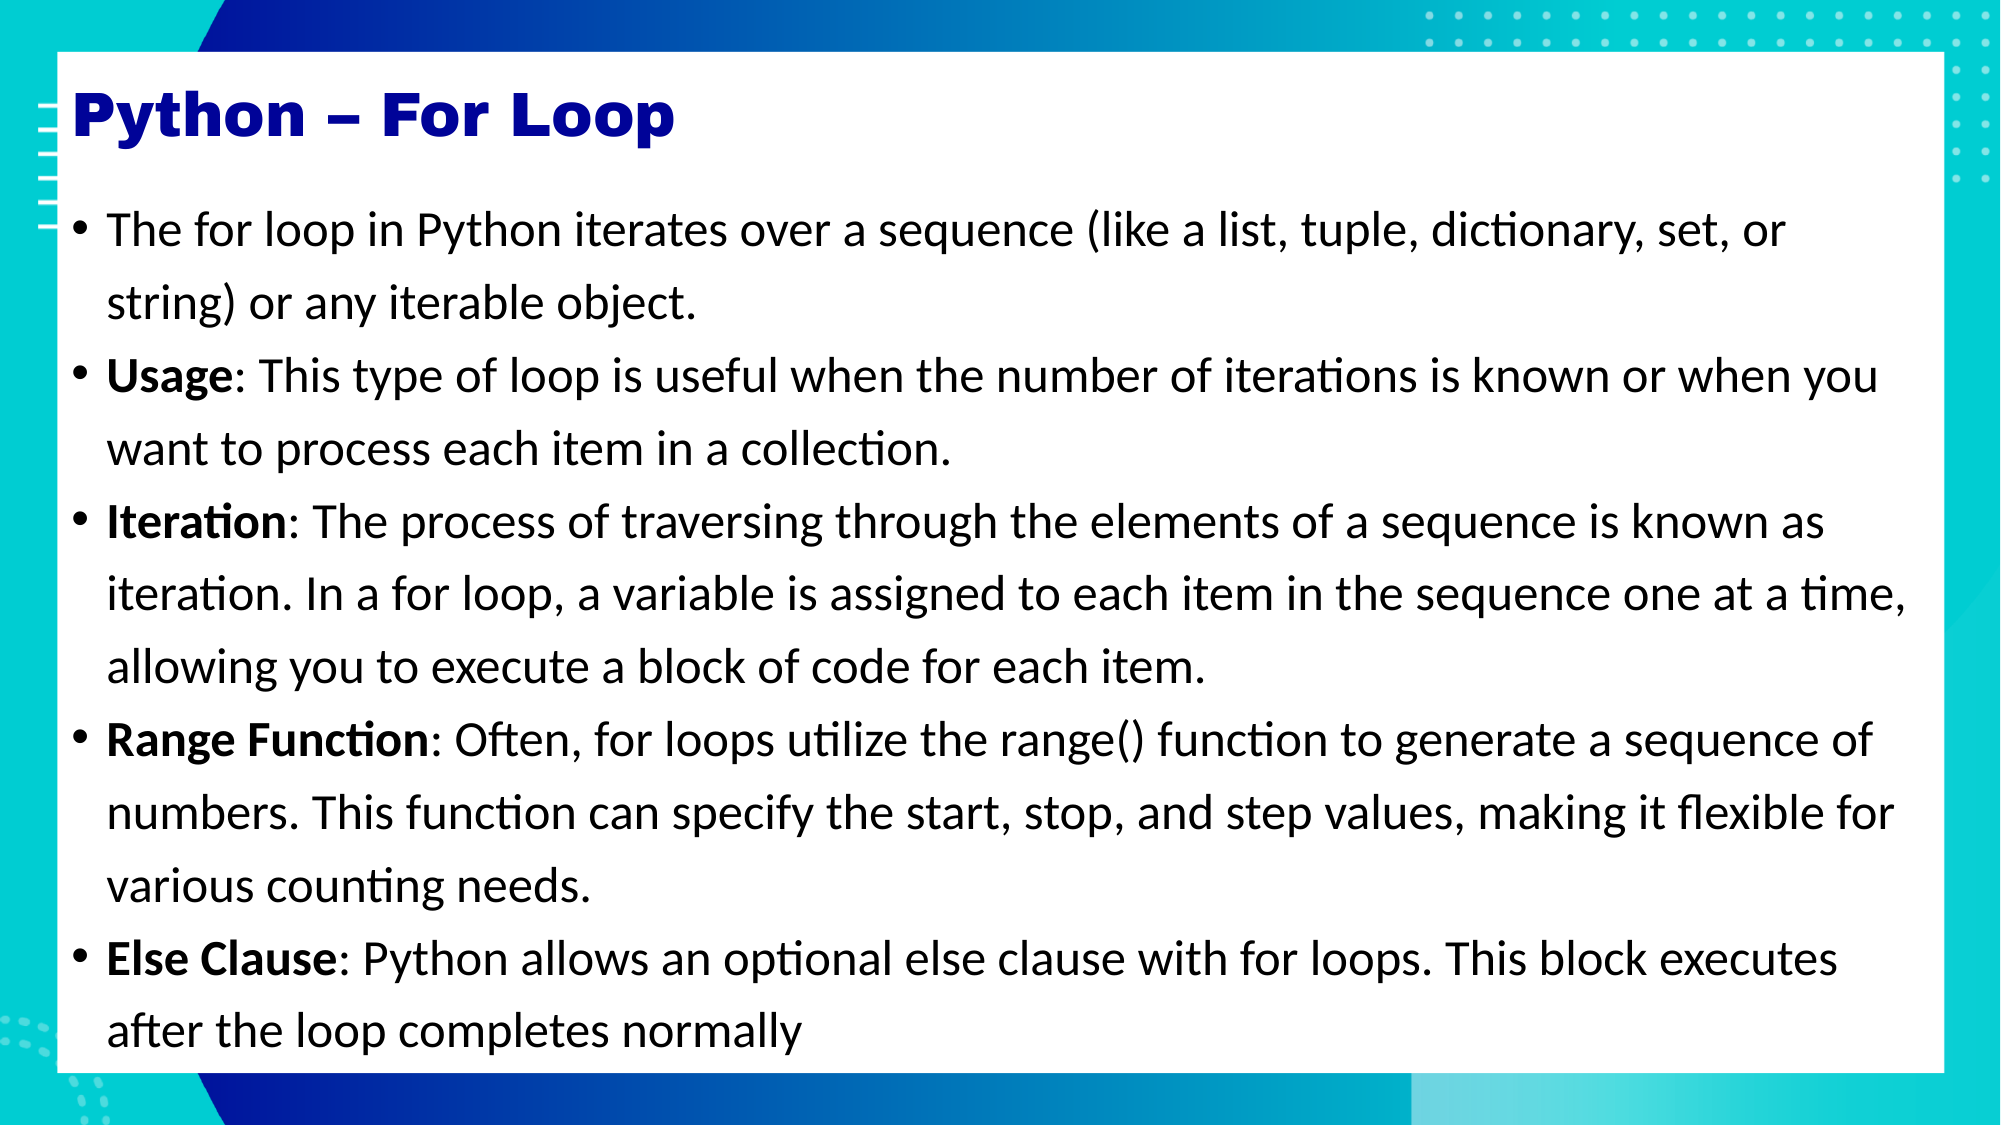

# Python – For Loop
The for loop in Python iterates over a sequence (like a list, tuple, dictionary, set, or string) or any iterable object.
Usage: This type of loop is useful when the number of iterations is known or when you want to process each item in a collection.
Iteration: The process of traversing through the elements of a sequence is known as iteration. In a for loop, a variable is assigned to each item in the sequence one at a time, allowing you to execute a block of code for each item.
Range Function: Often, for loops utilize the range() function to generate a sequence of numbers. This function can specify the start, stop, and step values, making it flexible for various counting needs.
Else Clause: Python allows an optional else clause with for loops. This block executes after the loop completes normally